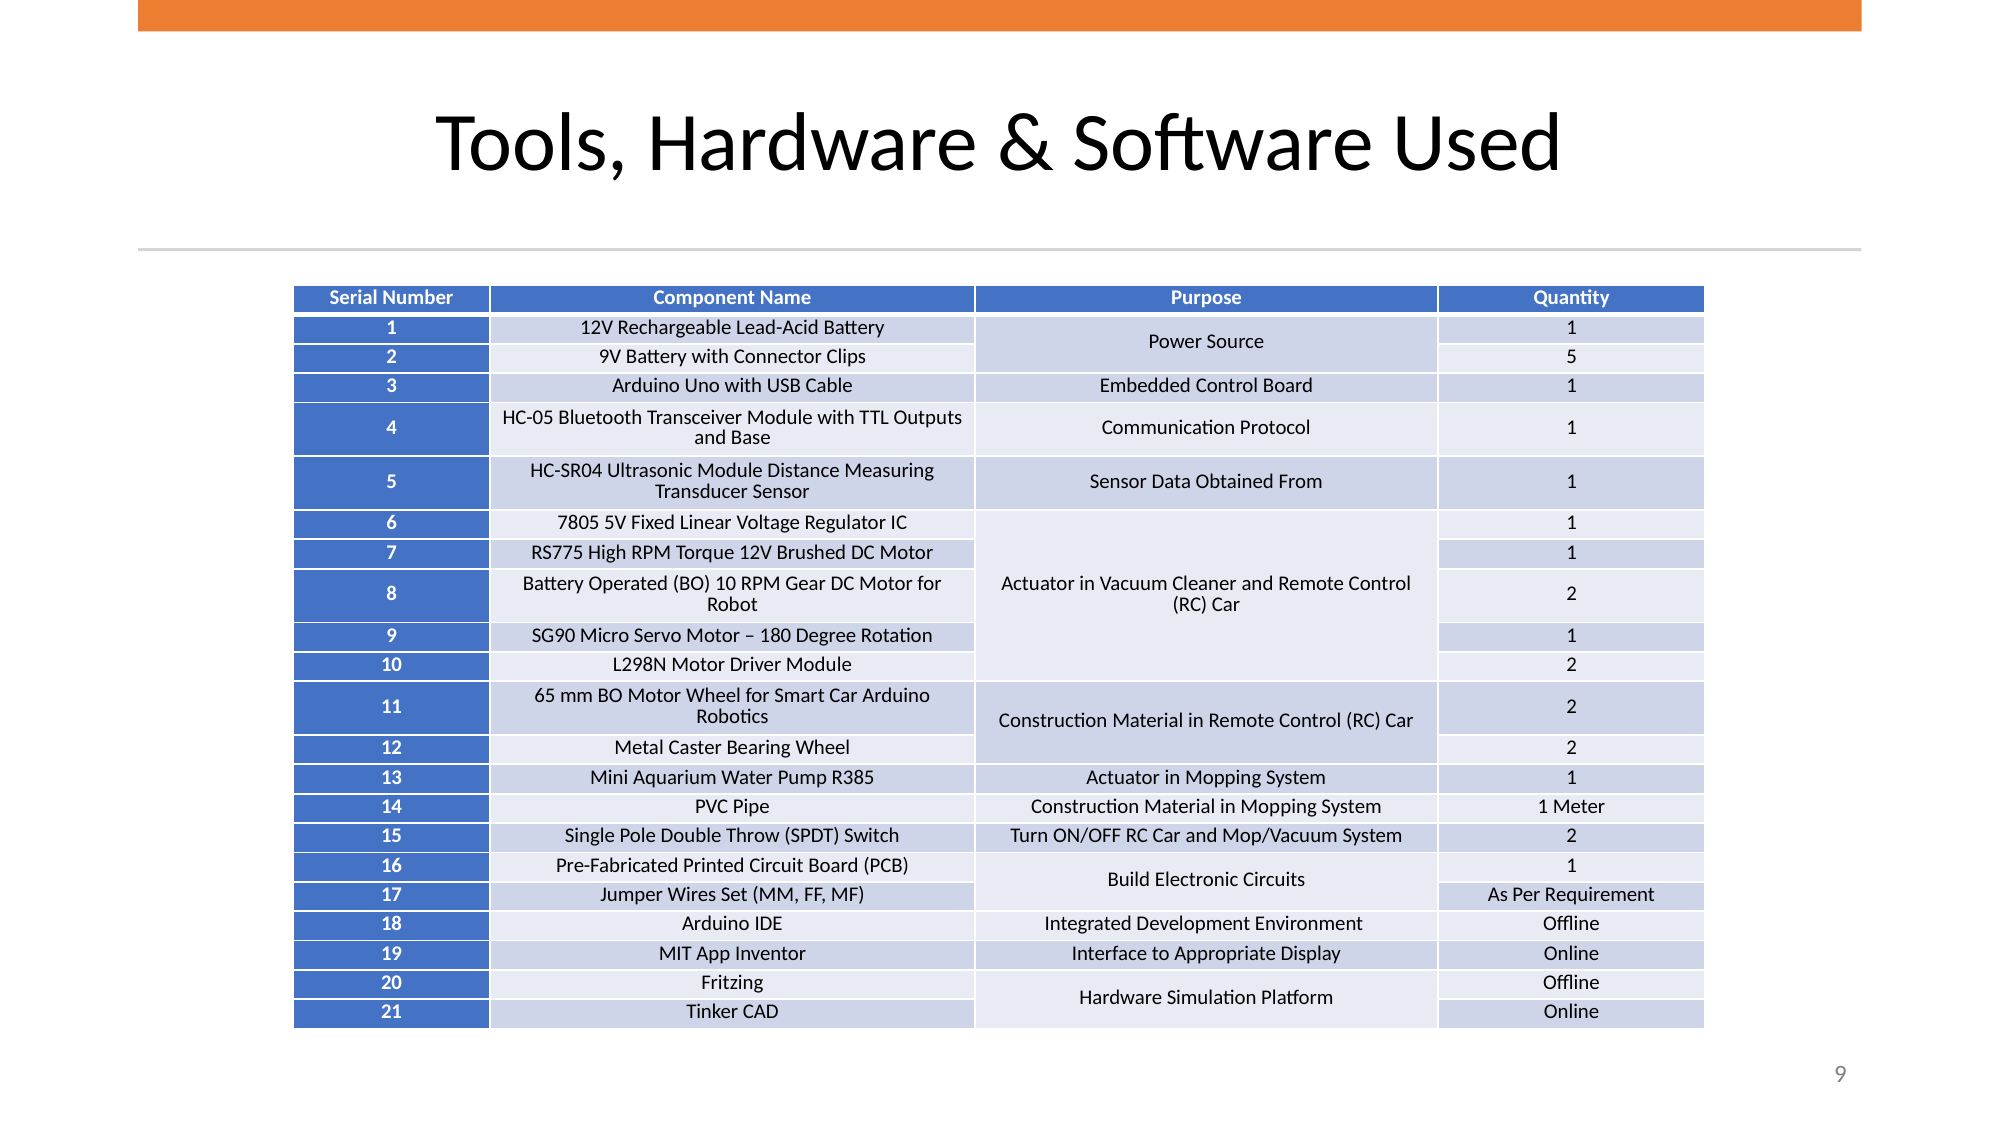

# Tools, Hardware & Software Used

| Serial Number​ | Component Name​ | Purpose​ | Quantity​ |
| --- | --- | --- | --- |
| 1​ | 12V Rechargeable Lead-Acid Battery​ | Power Source​ | 1​ |
| 2​ | 9V Battery with Connector Clips​ |  | 5 |
| 3​ | Arduino Uno with USB Cable​ | Embedded Control Board​ | 1​ |
| 4​ | HC-05 Bluetooth Transceiver Module with TTL Outputs and Base​ | Communication Protocol​ | 1​ |
| 5​ | HC-SR04 Ultrasonic Module Distance Measuring Transducer Sensor​ | Sensor Data Obtained From​ | 1​ |
| 6​ | 7805 5V Fixed Linear Voltage Regulator IC​ | Actuator in Vacuum Cleaner and Remote Control (RC) Car​ | 1​ |
| 7​ | RS775 High RPM Torque 12V Brushed DC Motor |  | 1​ |
| 8​ | Battery Operated (BO) 10 RPM Gear DC Motor for Robot​ |  | 2​ |
| 9​ | SG90 Micro Servo Motor – 180 Degree Rotation​ |  | 1​ |
| 10​ | L298N Motor Driver Module​ |  | 2​ |
| 11​ | 65 mm BO Motor Wheel for Smart Car Arduino Robotics​ | Construction Material in Remote Control (RC) Car​ | 2​ |
| 12​ | Metal Caster Bearing Wheel​ |  | 2​ |
| 13​ | Mini Aquarium Water Pump R385​ | Actuator in Mopping System​ | 1​ |
| 14​ | PVC Pipe​ | Construction Material in Mopping System​ | 1 Meter​ |
| 15​ | Single Pole Double Throw (SPDT) Switch​ | Turn ON/OFF RC Car and Mop/Vacuum System | 2​ |
| 16​ | Pre-Fabricated Printed Circuit Board (PCB) | Build Electronic Circuits​ | 1 |
| 17​ | Jumper Wires Set​ (MM, FF, MF) |  | As Per Requirement​ |
| 18​ | Arduino IDE​ | Integrated Development Environment ​ | Offline​ |
| 19​ | MIT App Inventor​ | Interface to Appropriate Display​ | Online​ |
| 20​ | Fritzing​ | Hardware Simulation Platform​ | Offline​ |
| 21​ | Tinker CAD​ |  | Online​ |

9